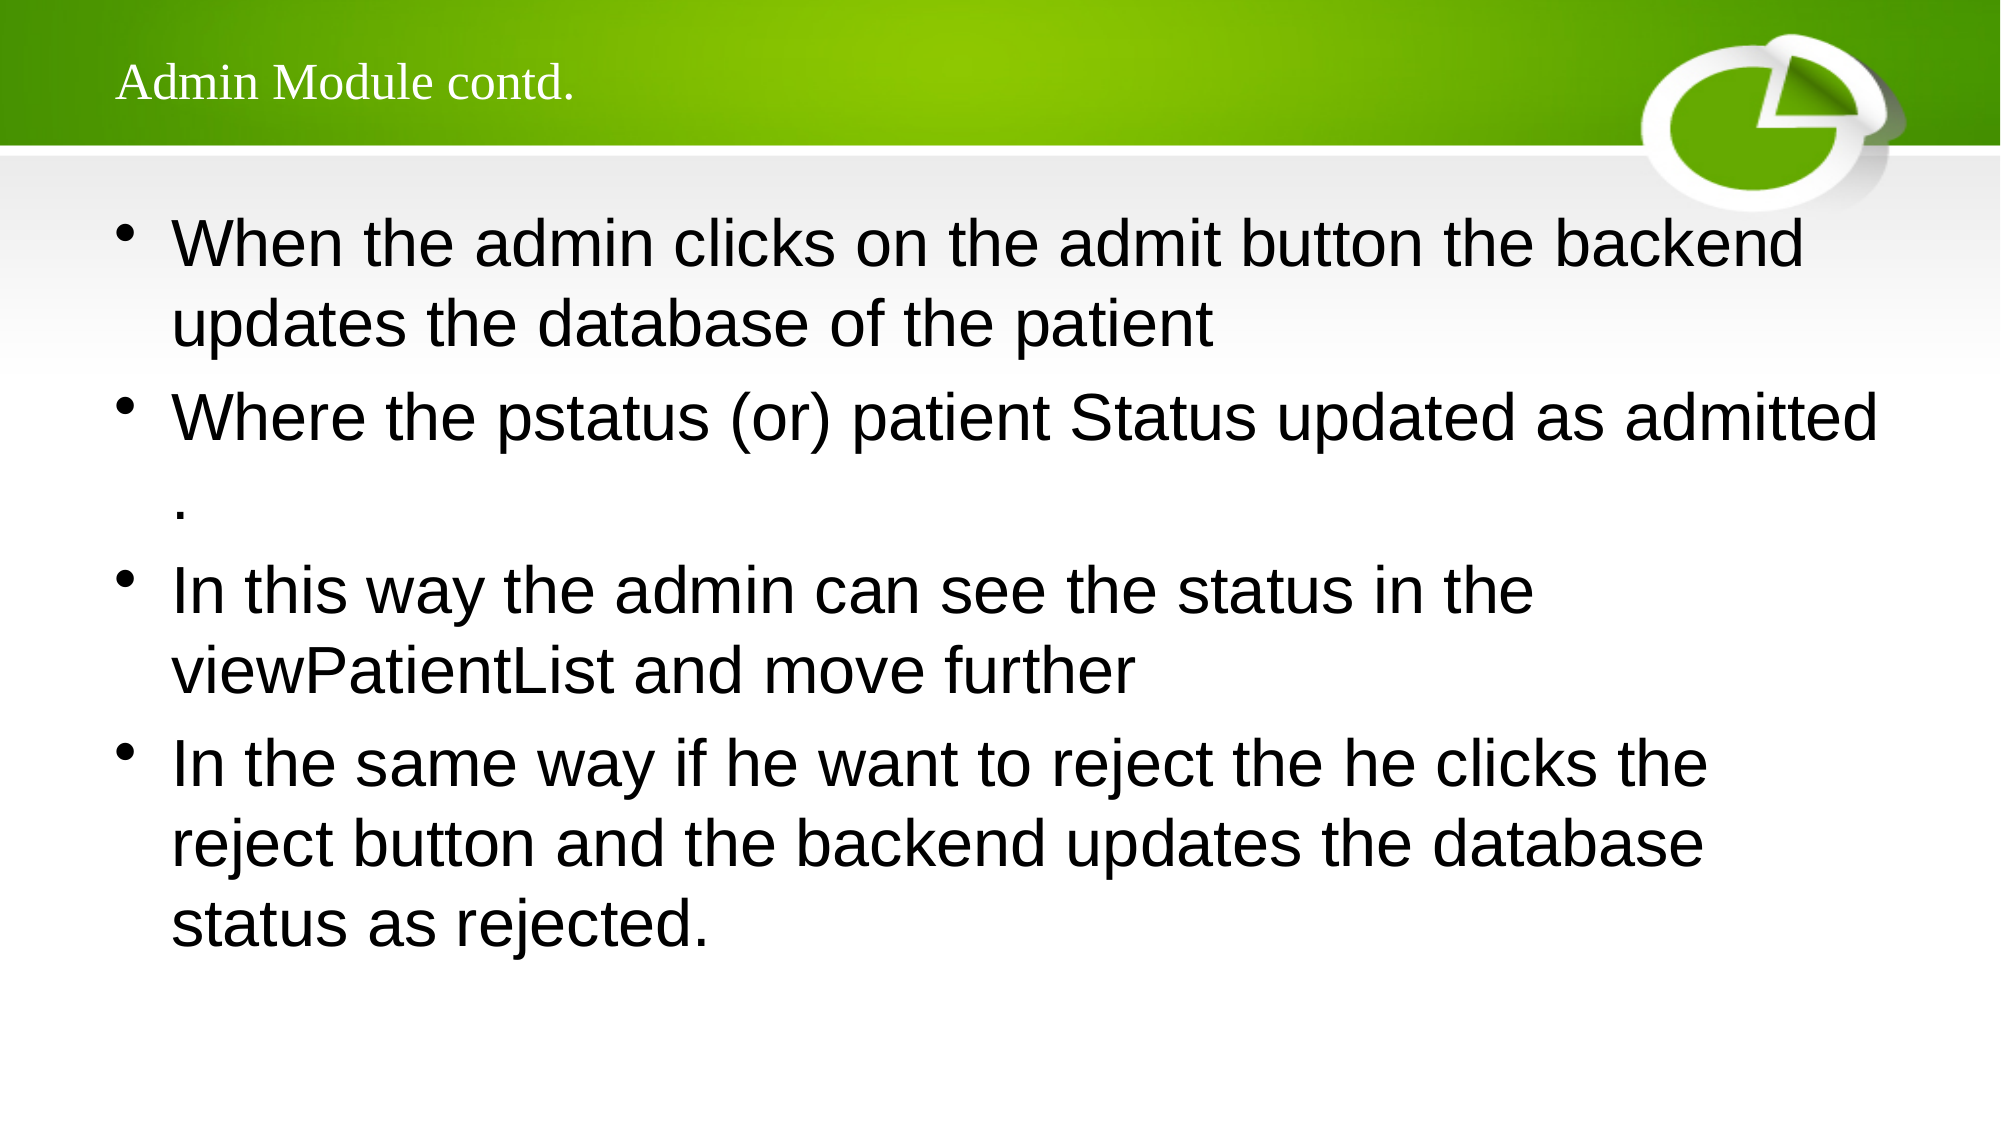

# Admin Module contd.
When the admin clicks on the admit button the backend updates the database of the patient
Where the pstatus (or) patient Status updated as admitted .
In this way the admin can see the status in the viewPatientList and move further
In the same way if he want to reject the he clicks the reject button and the backend updates the database status as rejected.